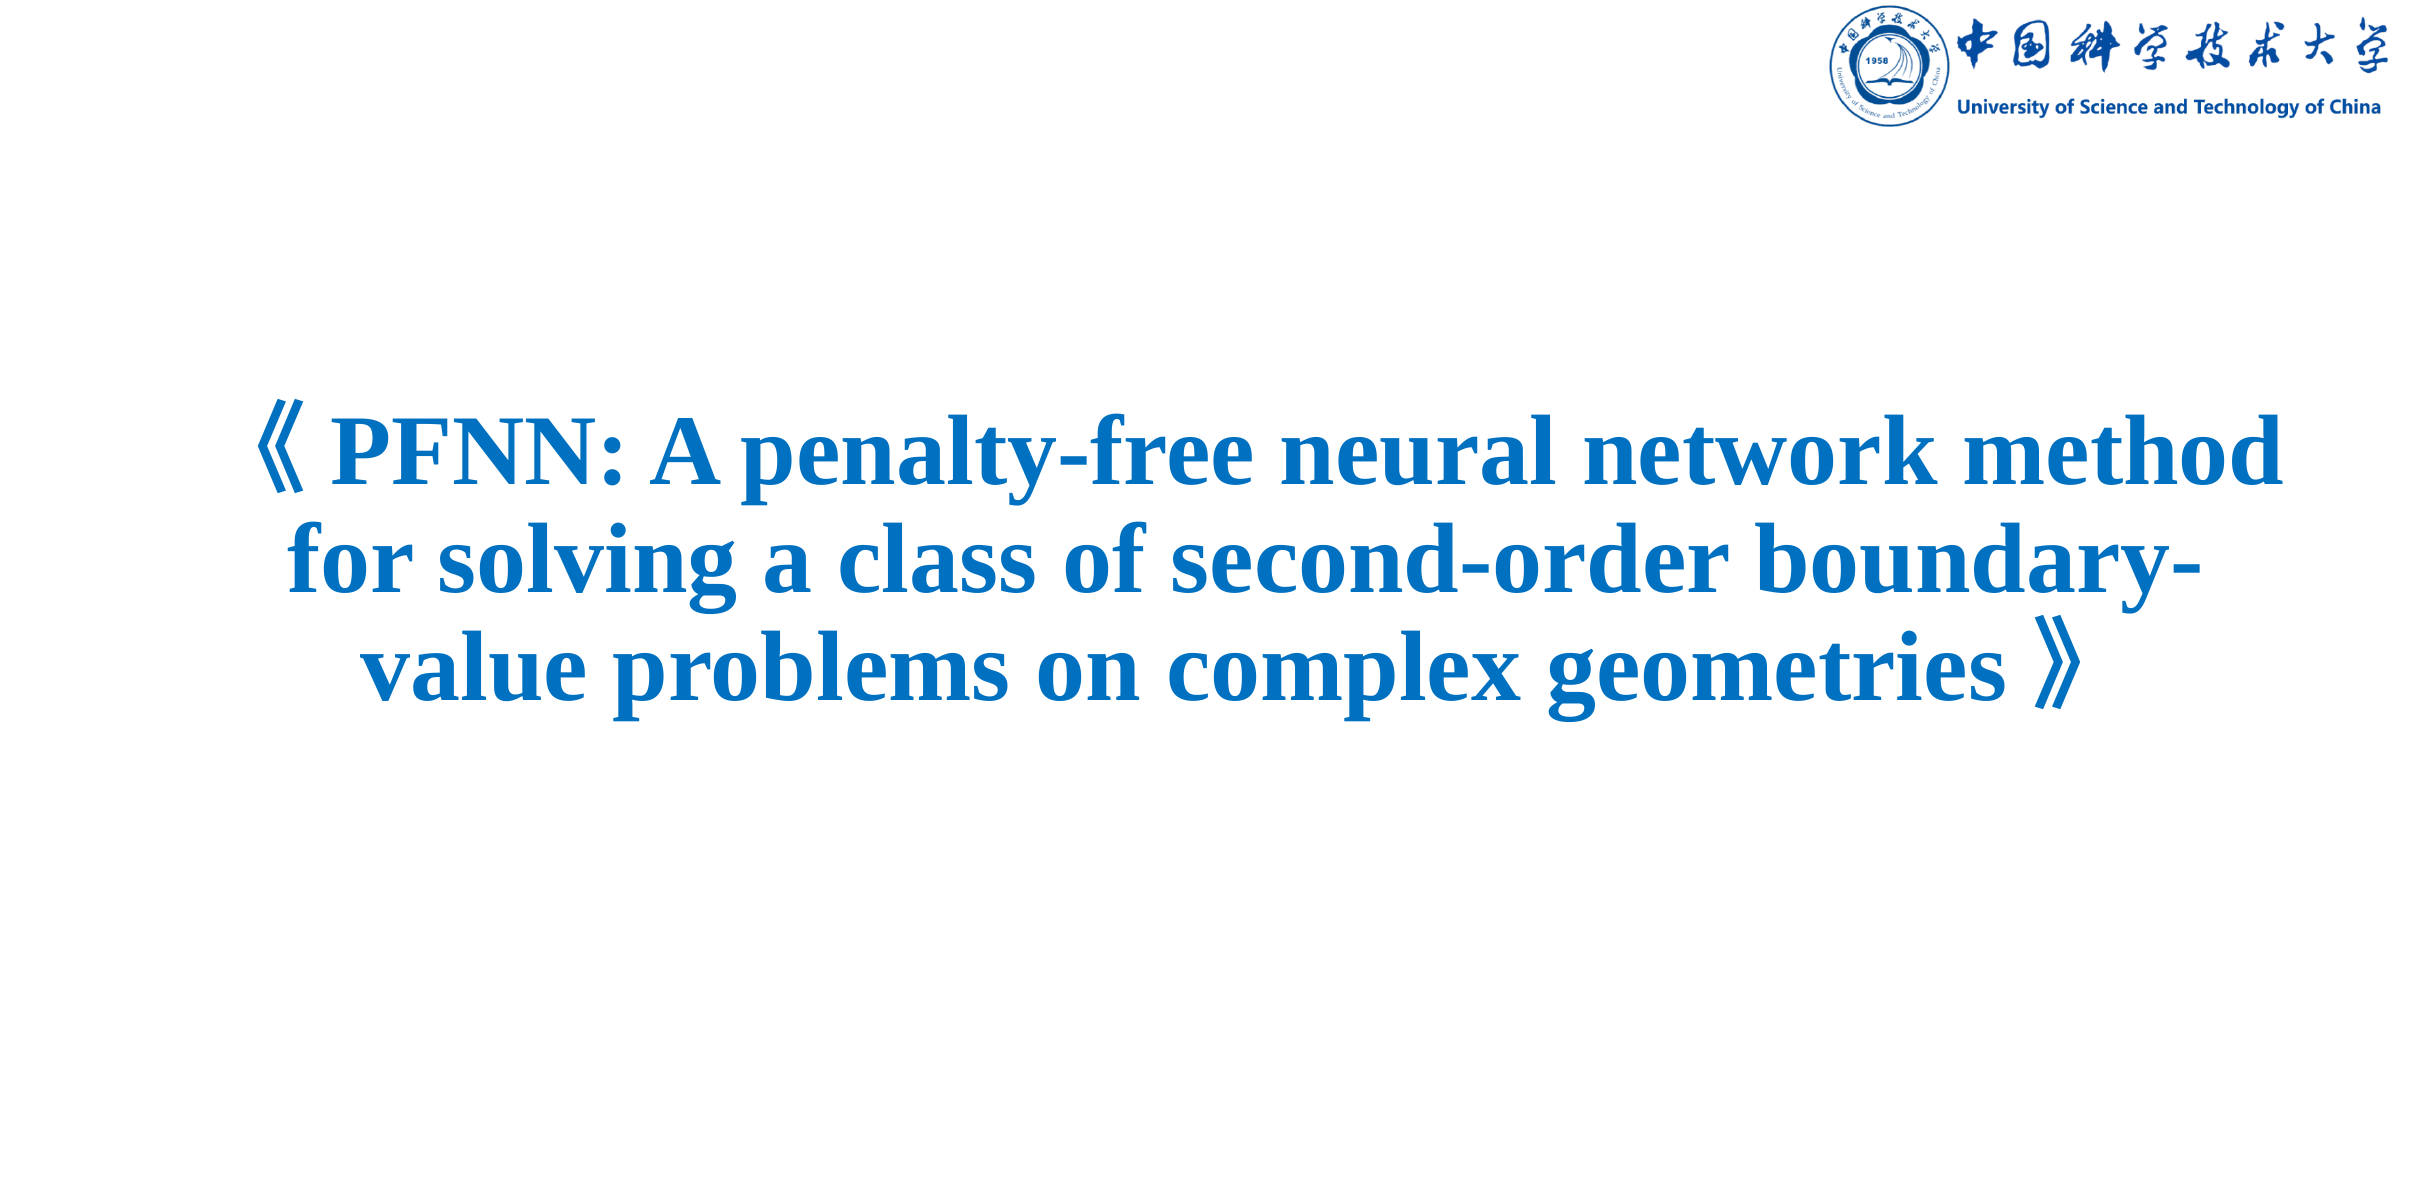

# 《PFNN: A penalty-free neural network method for solving a class of second-order boundary-value problems on complex geometries》